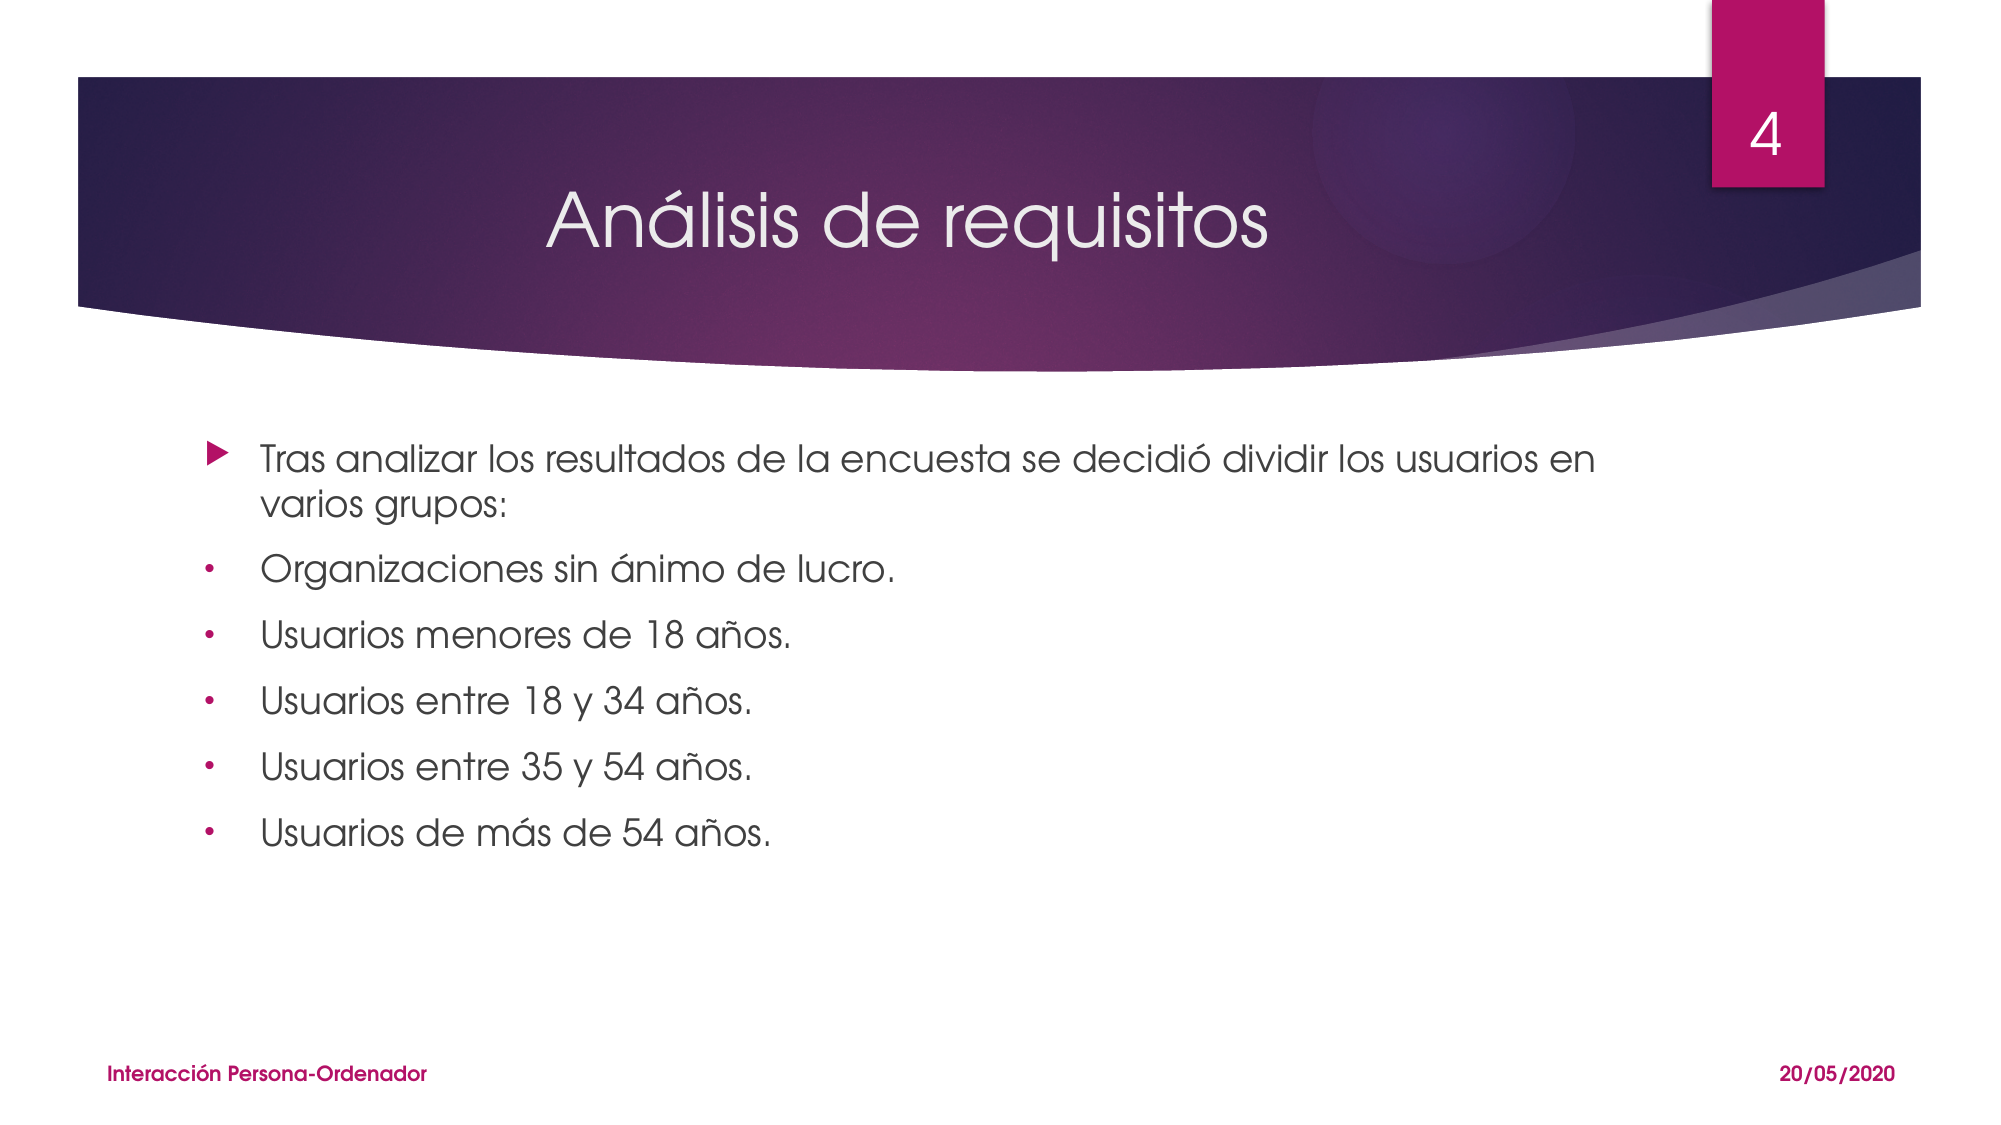

4
# Análisis de requisitos
Tras analizar los resultados de la encuesta se decidió dividir los usuarios en varios grupos:
Organizaciones sin ánimo de lucro.
Usuarios menores de 18 años.
Usuarios entre 18 y 34 años.
Usuarios entre 35 y 54 años.
Usuarios de más de 54 años.

Interacción Persona-Ordenador
20/05/2020